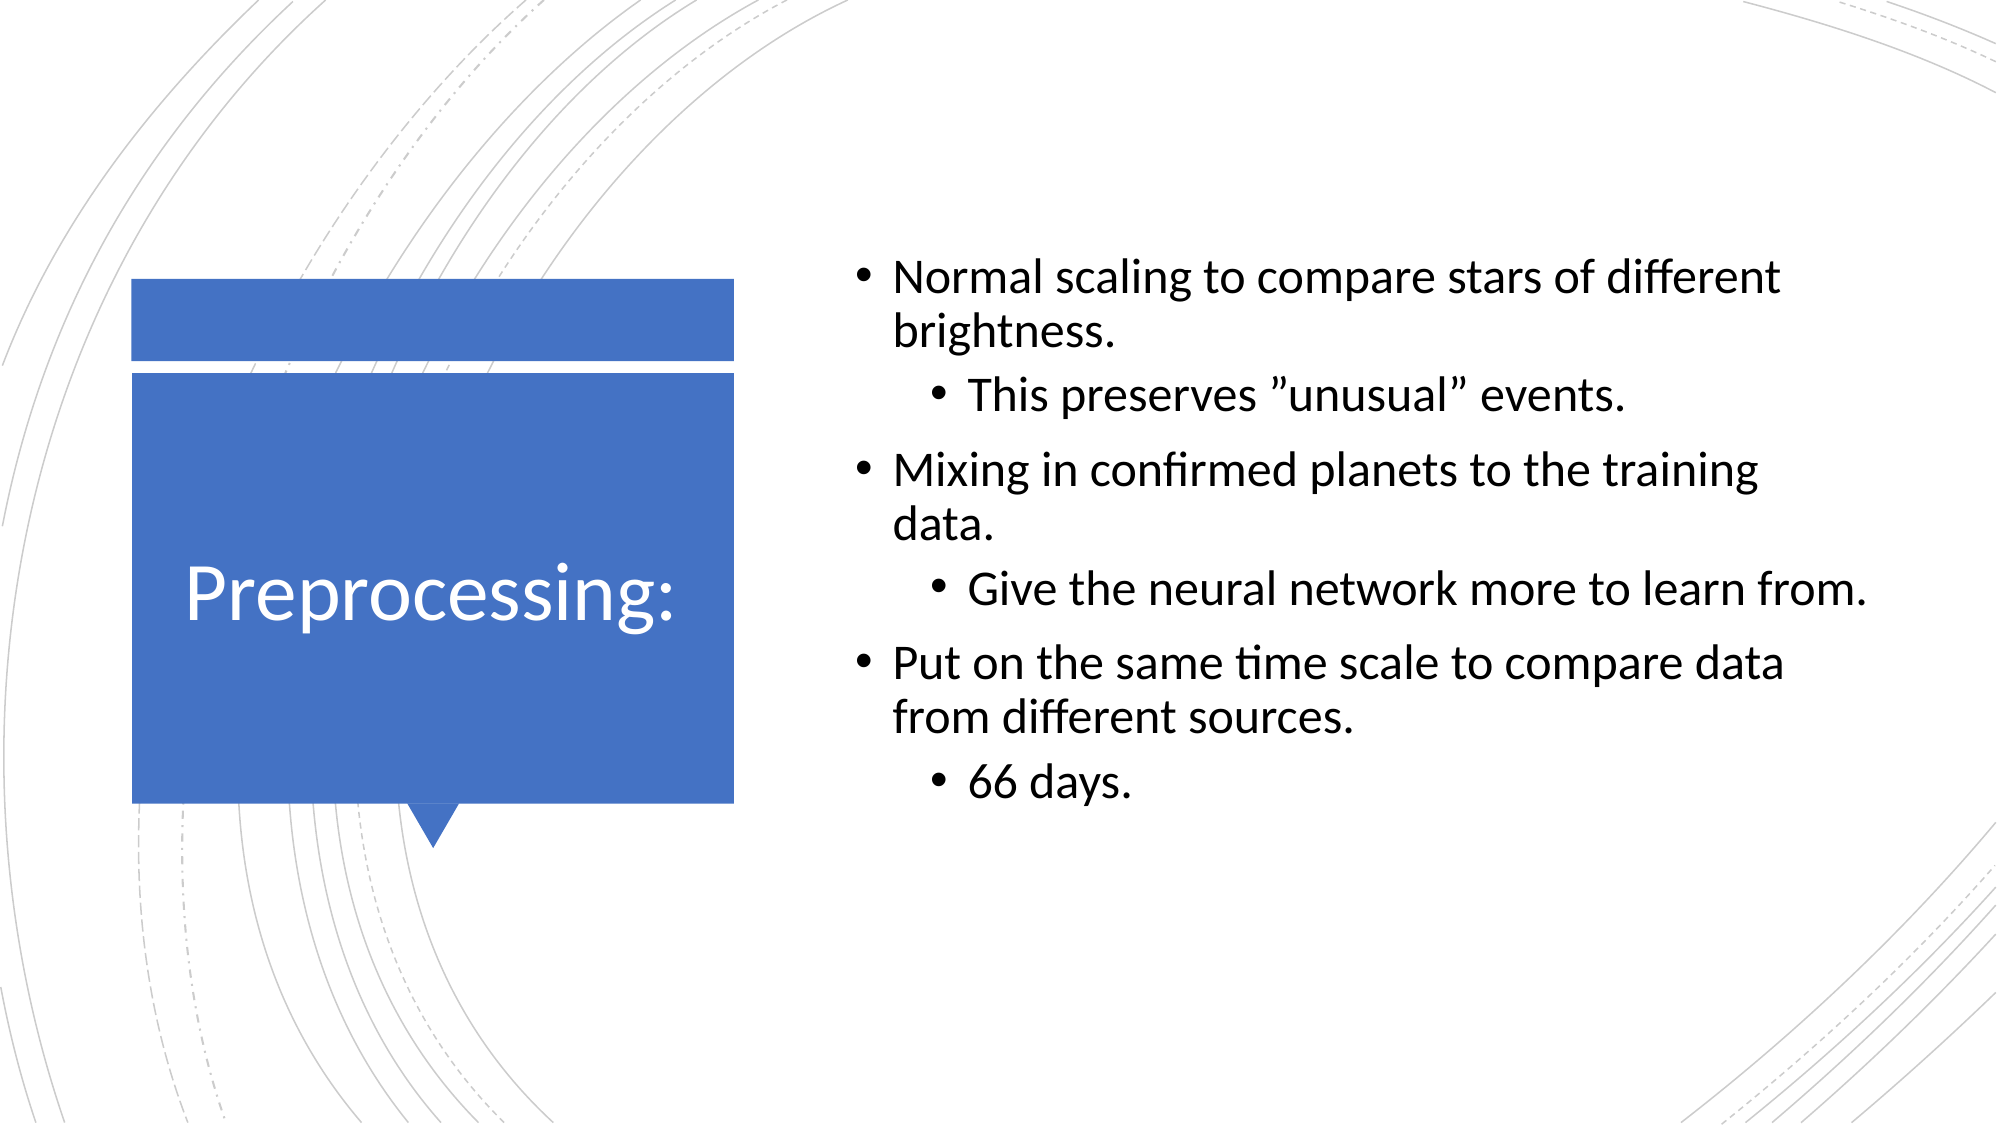

Normal scaling to compare stars of different brightness.
This preserves ”unusual” events.
Mixing in confirmed planets to the training data.
Give the neural network more to learn from.
Put on the same time scale to compare data from different sources.
66 days.

# Preprocessing: